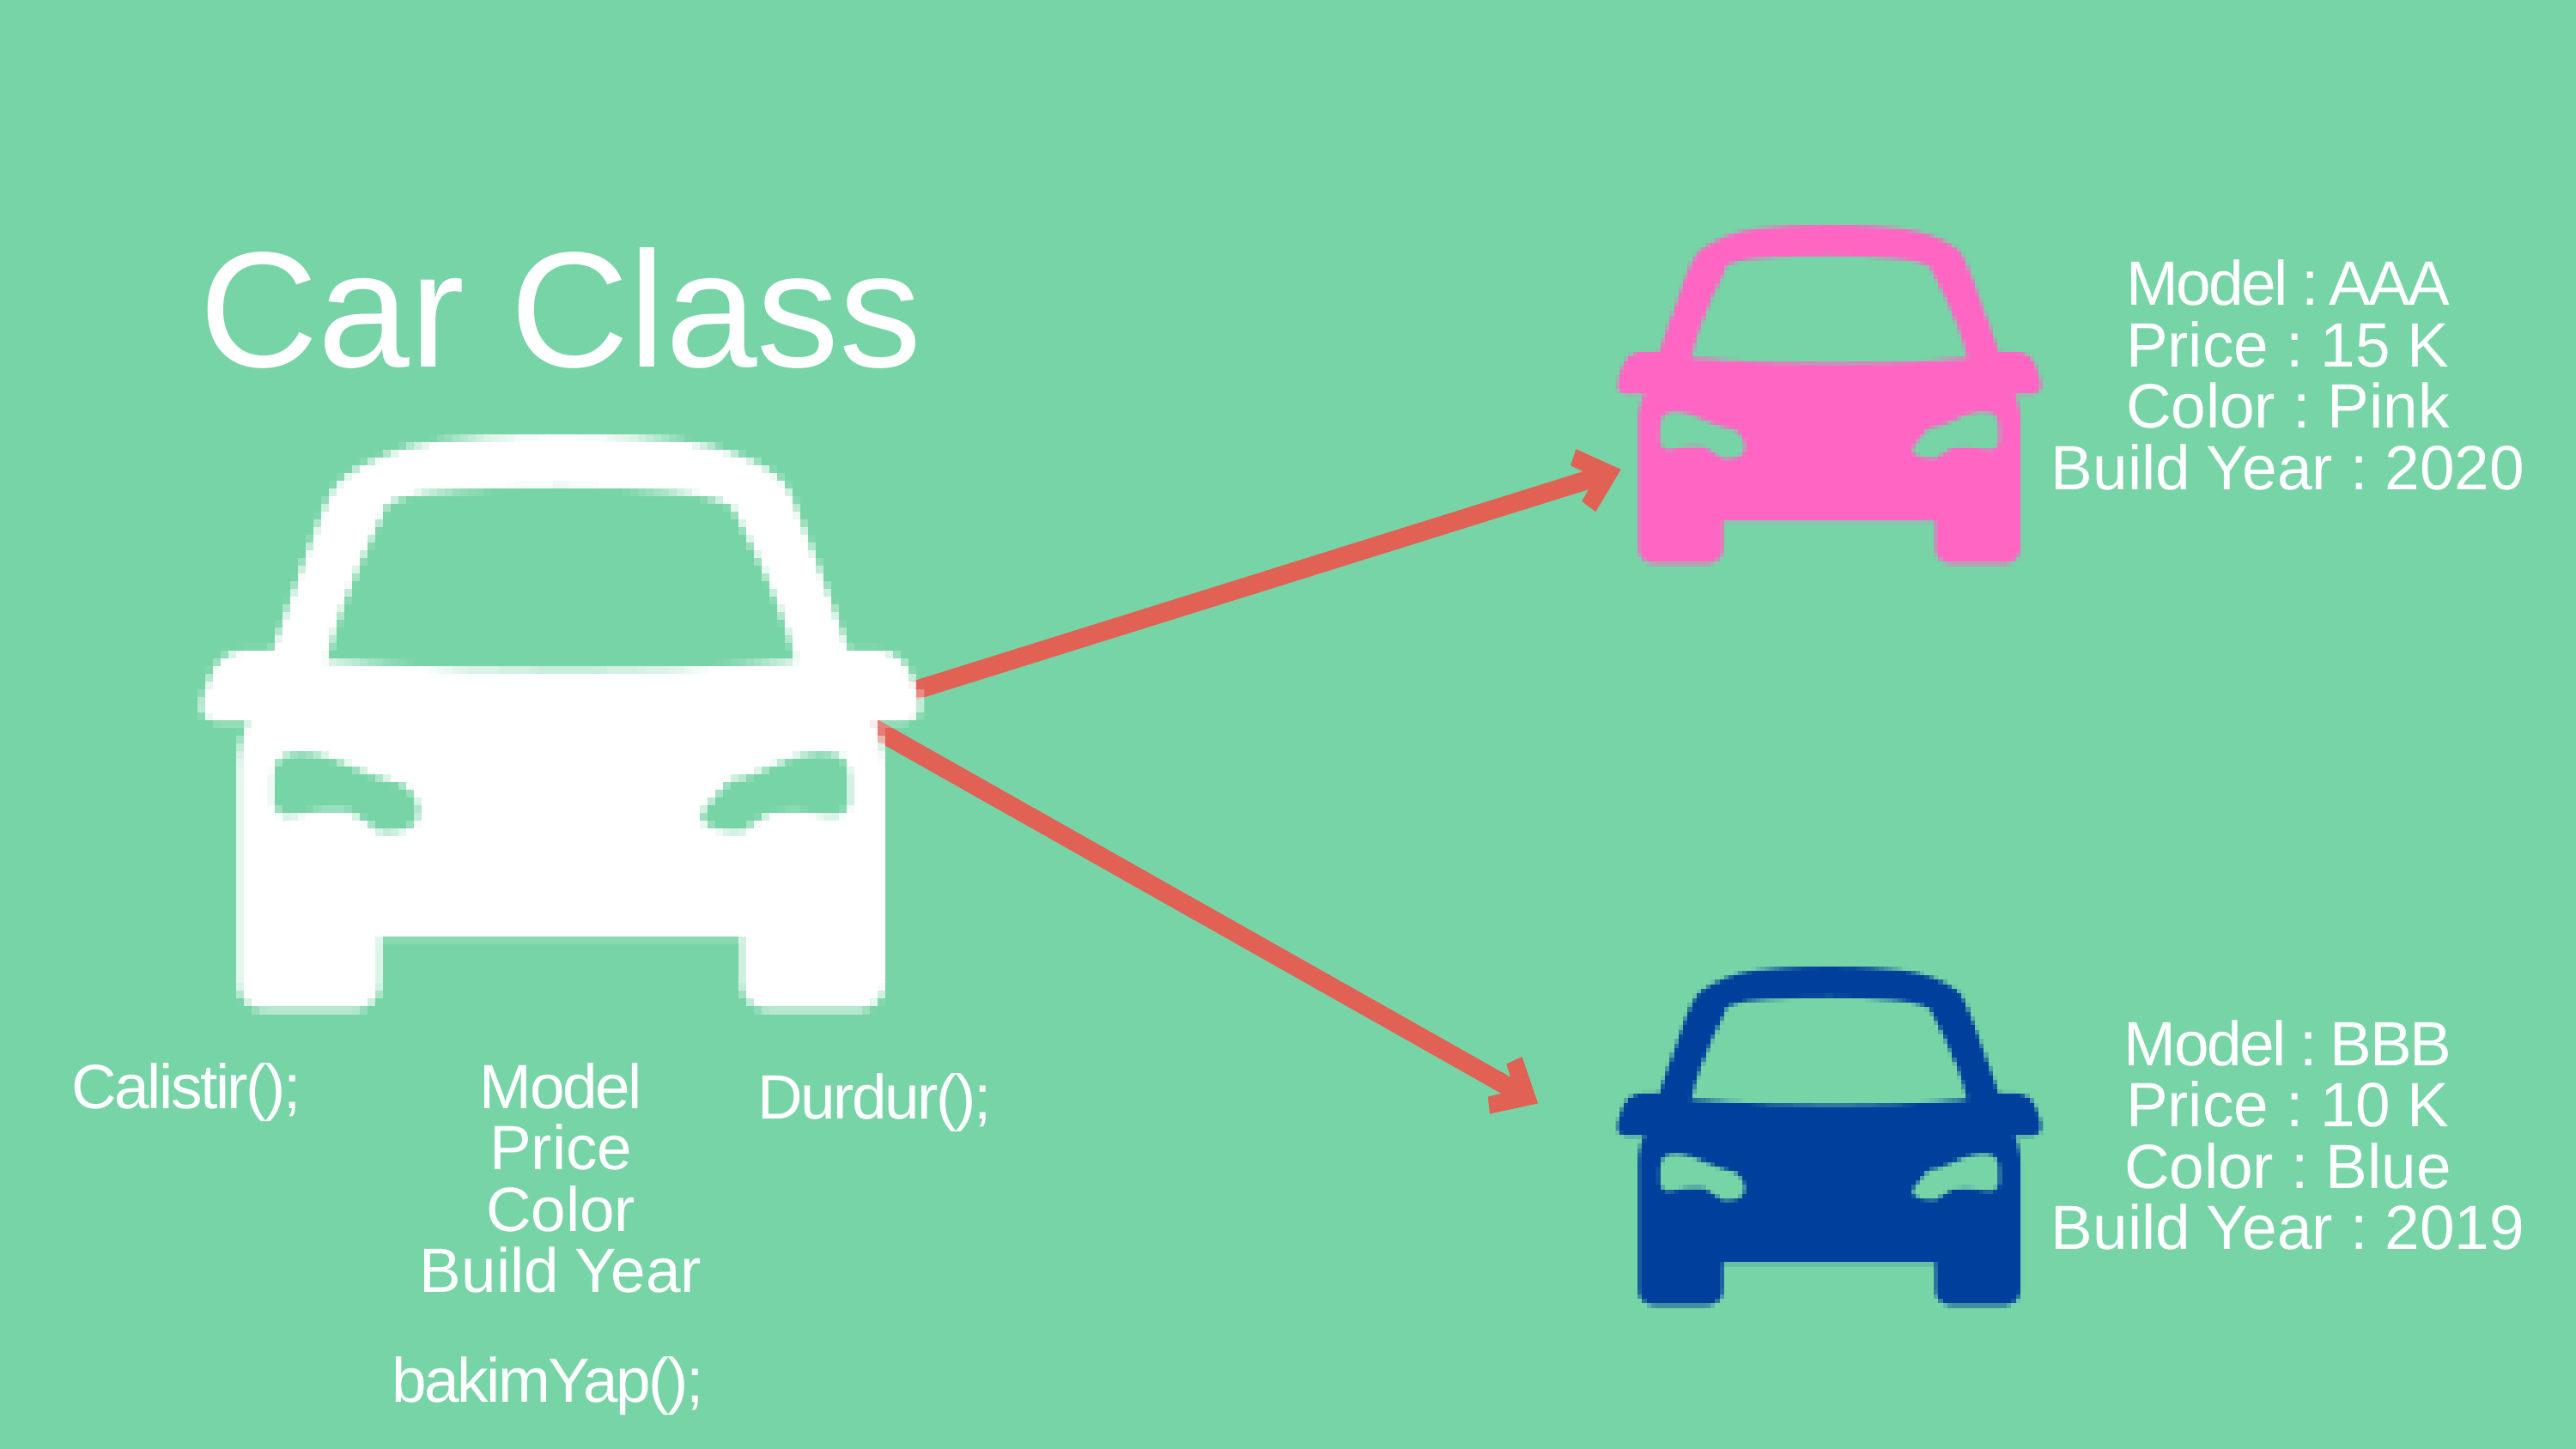

Car Class

Model : AAA
Price : 15 K
Color : Pink
Build Year : 2020

Model : BBB
Price : 10 K
Color : Blue
Build Year : 2019
Calistir();
Model
Price
Color
Build Year
Durdur();
bakimYap();